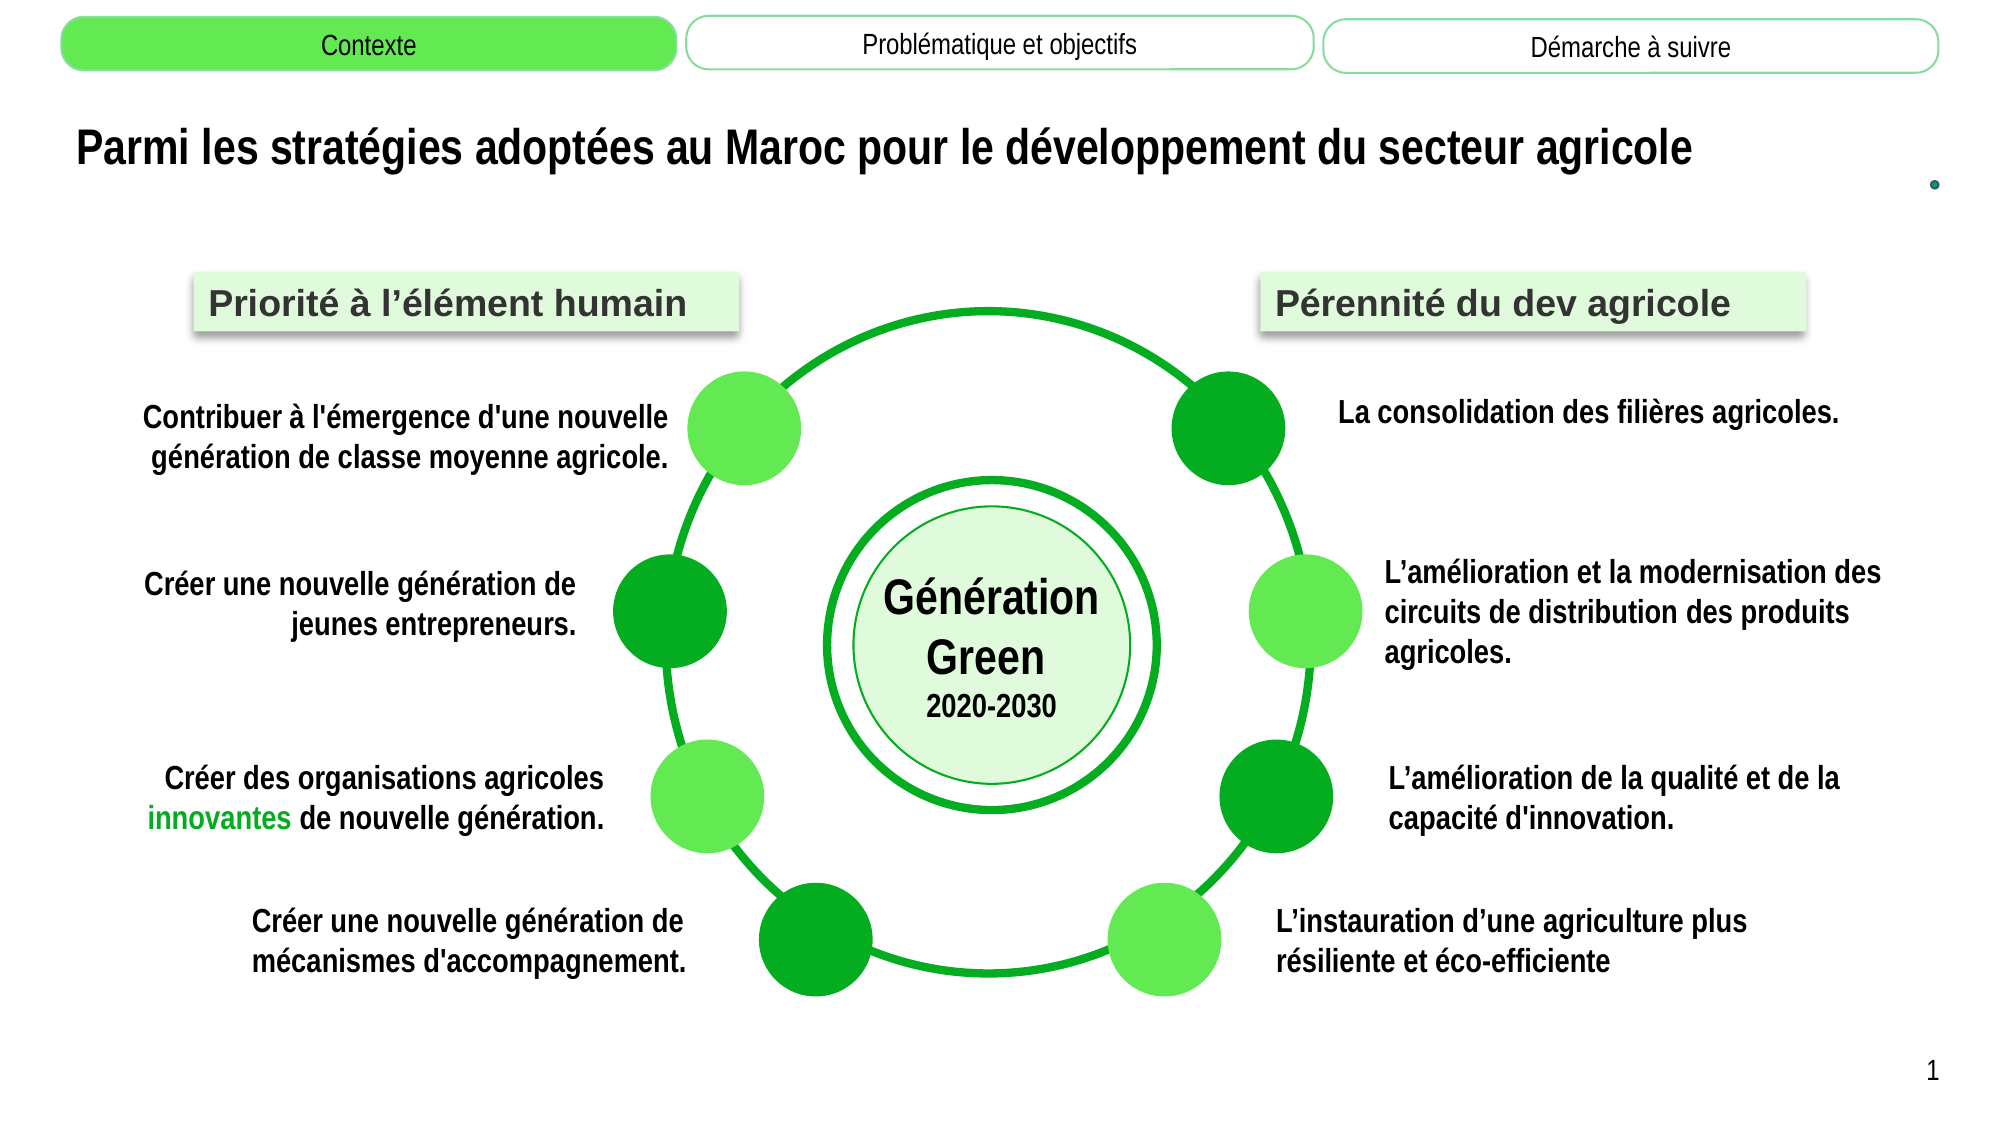

Problématique et objectifs
Contexte
Démarche à suivre
# Parmi les stratégies adoptées au Maroc pour le développement du secteur agricole

Priorité à l’élément humain
Pérennité du dev agricole

La consolidation des filières agricoles.
Contribuer à l'émergence d'une nouvelle génération de classe moyenne agricole.

Génération Green
2020-2030
L’amélioration et la modernisation des circuits de distribution des produits agricoles.

Créer une nouvelle génération de jeunes entrepreneurs.

Créer des organisations agricoles innovantes de nouvelle génération.

L’amélioration de la qualité et de la capacité d'innovation.

Créer une nouvelle génération de mécanismes d'accompagnement.
L’instauration d’une agriculture plus résiliente et éco-efficiente
1